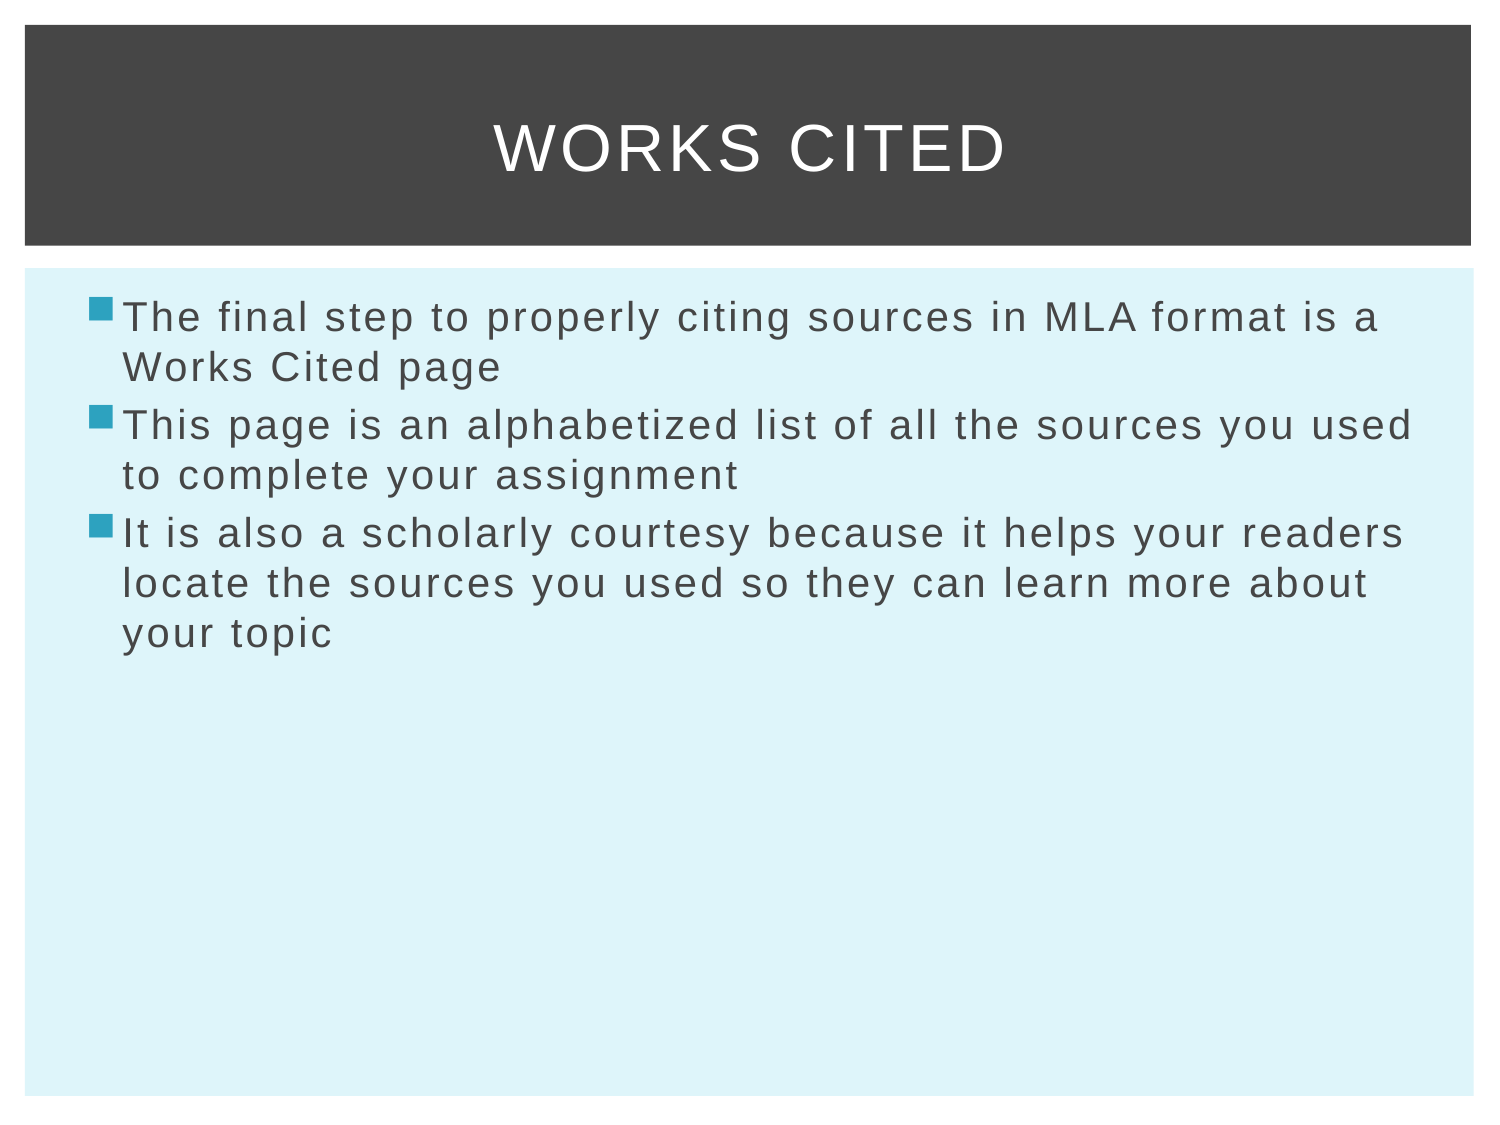

# Works Cited
The final step to properly citing sources in MLA format is a Works Cited page
This page is an alphabetized list of all the sources you used to complete your assignment
It is also a scholarly courtesy because it helps your readers locate the sources you used so they can learn more about your topic